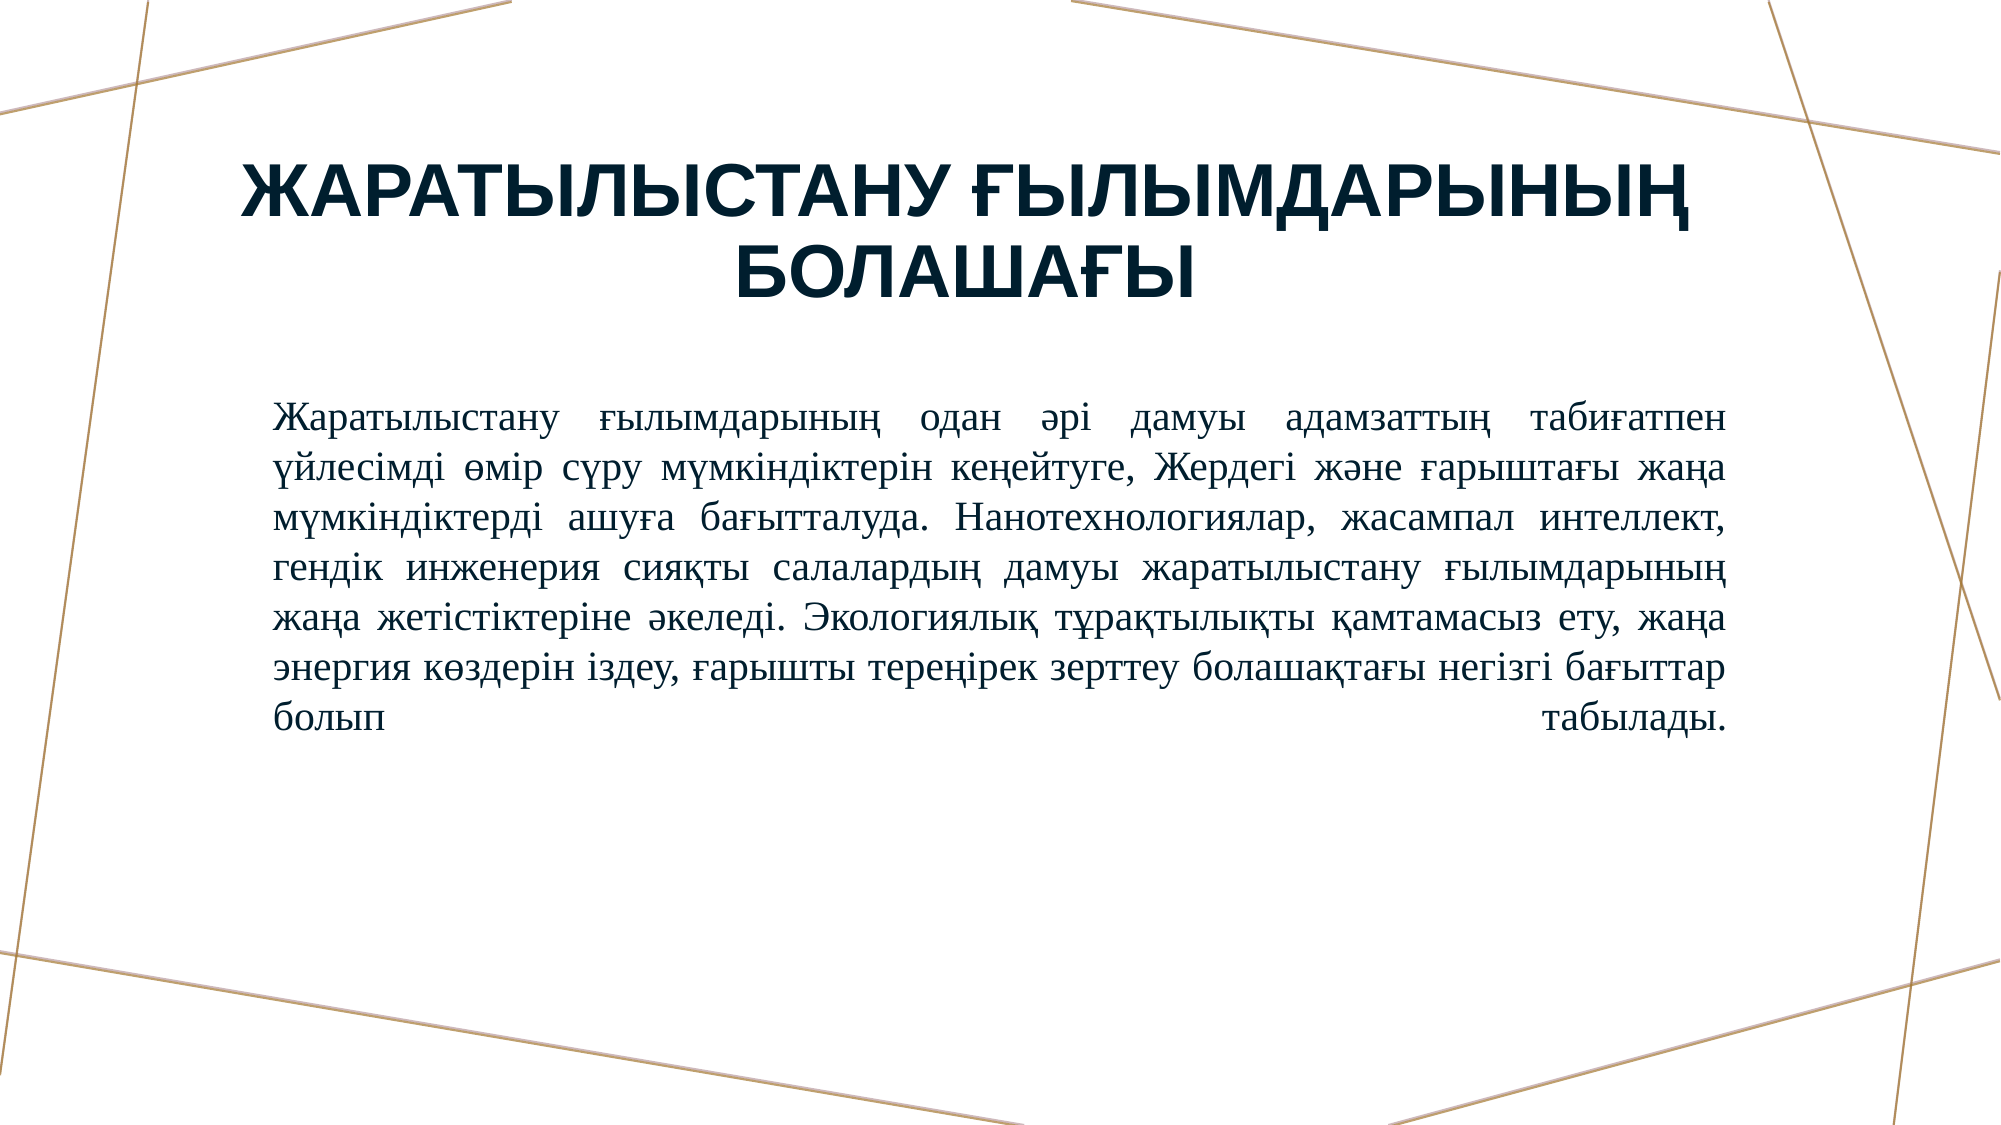

# Жаратылыстану ғылымдарының болашағы
Жаратылыстану ғылымдарының одан әрі дамуы адамзаттың табиғатпен үйлесімді өмір сүру мүмкіндіктерін кеңейтуге, Жердегі және ғарыштағы жаңа мүмкіндіктерді ашуға бағытталуда. Нанотехнологиялар, жасампал интеллект, гендік инженерия сияқты салалардың дамуы жаратылыстану ғылымдарының жаңа жетістіктеріне әкеледі. Экологиялық тұрақтылықты қамтамасыз ету, жаңа энергия көздерін іздеу, ғарышты тереңірек зерттеу болашақтағы негізгі бағыттар болып табылады.